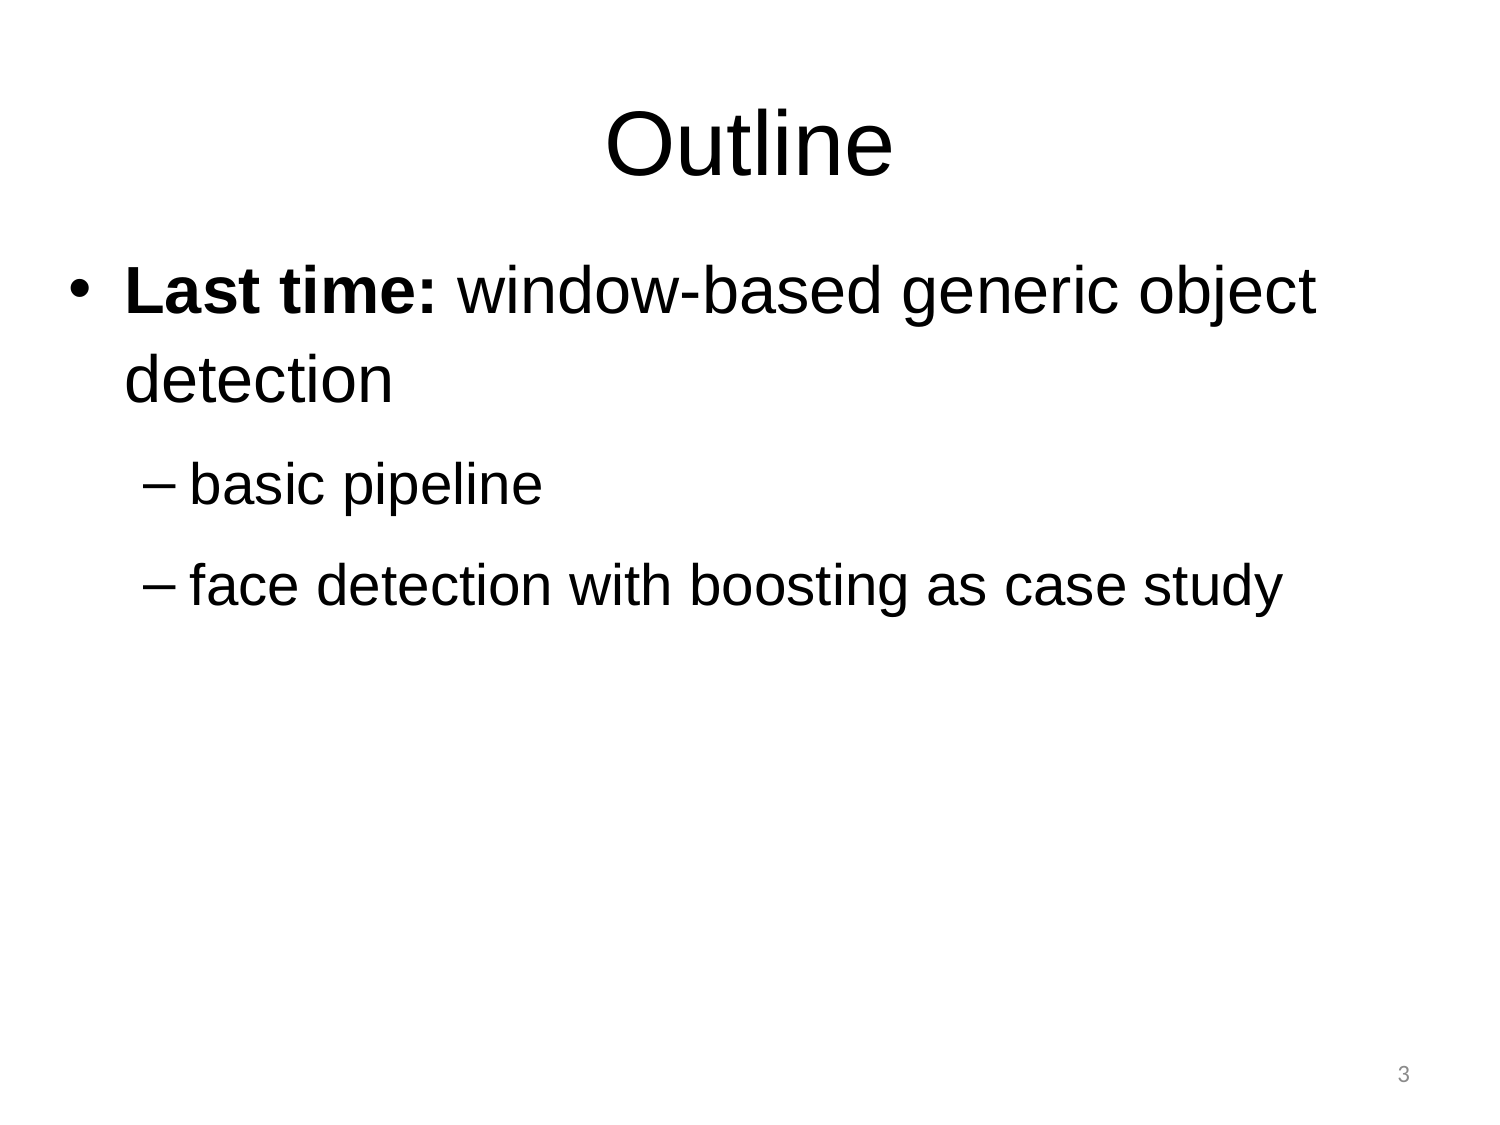

# Outline
Last time: window-based generic object detection
basic pipeline
face detection with boosting as case study
3